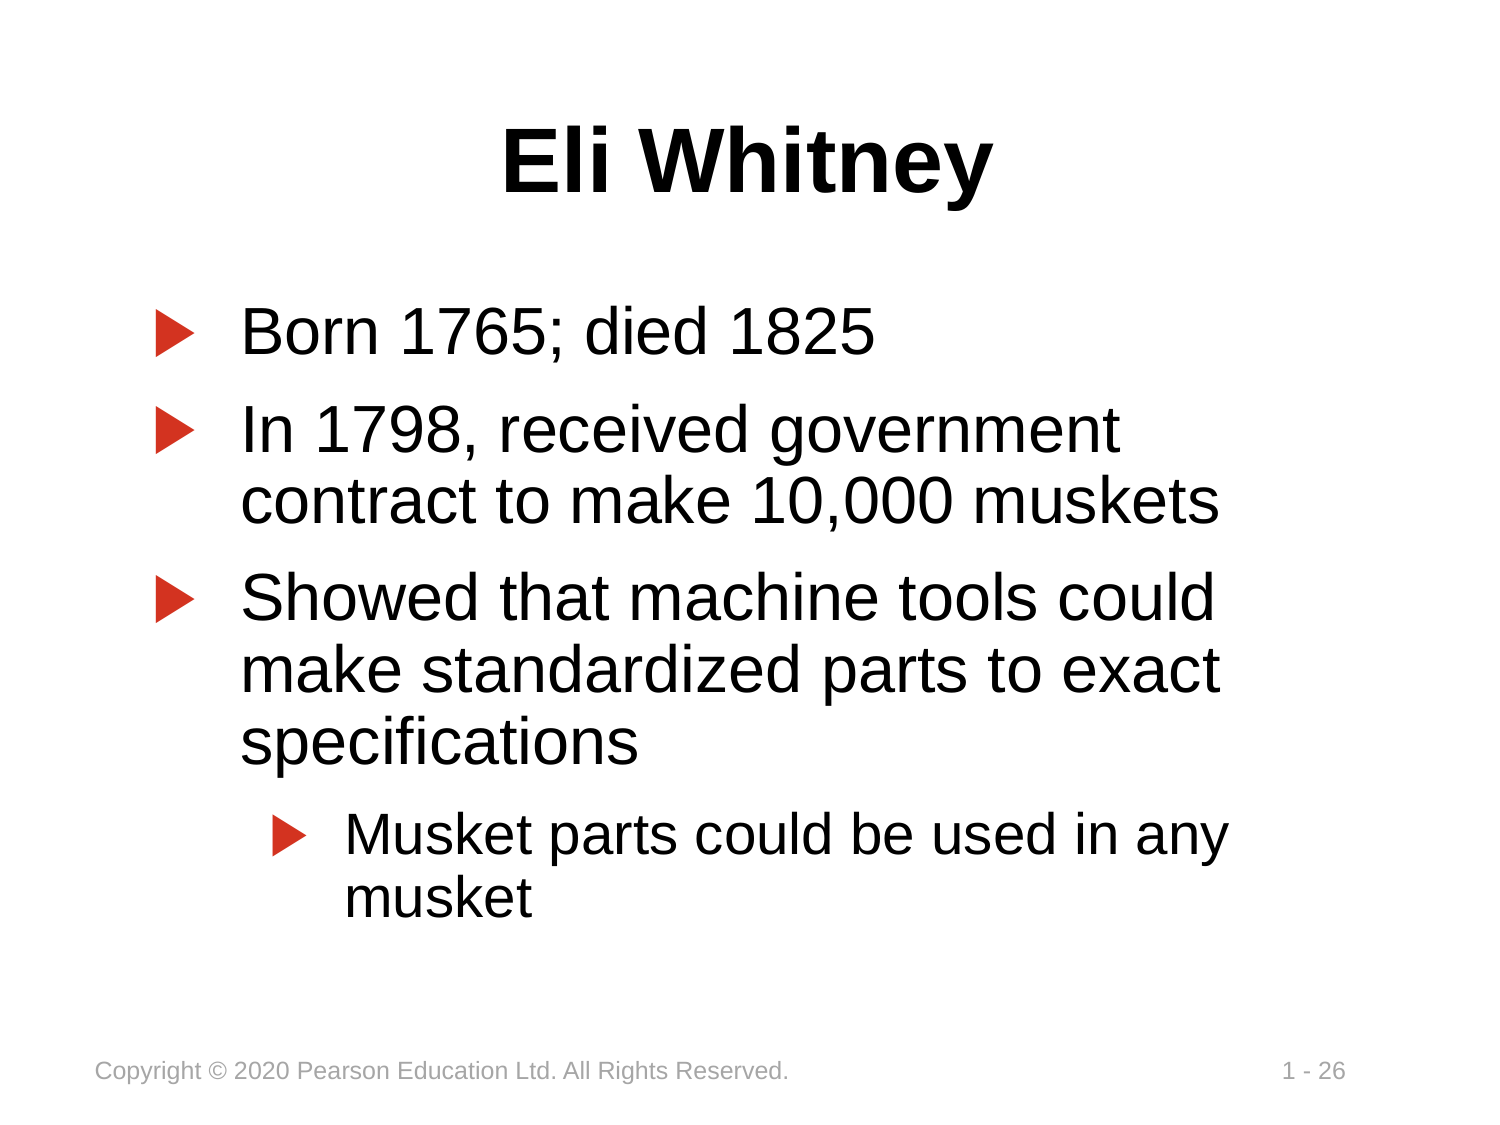

# Eli Whitney
Born 1765; died 1825
In 1798, received government contract to make 10,000 muskets
Showed that machine tools could make standardized parts to exact specifications
Musket parts could be used in any musket